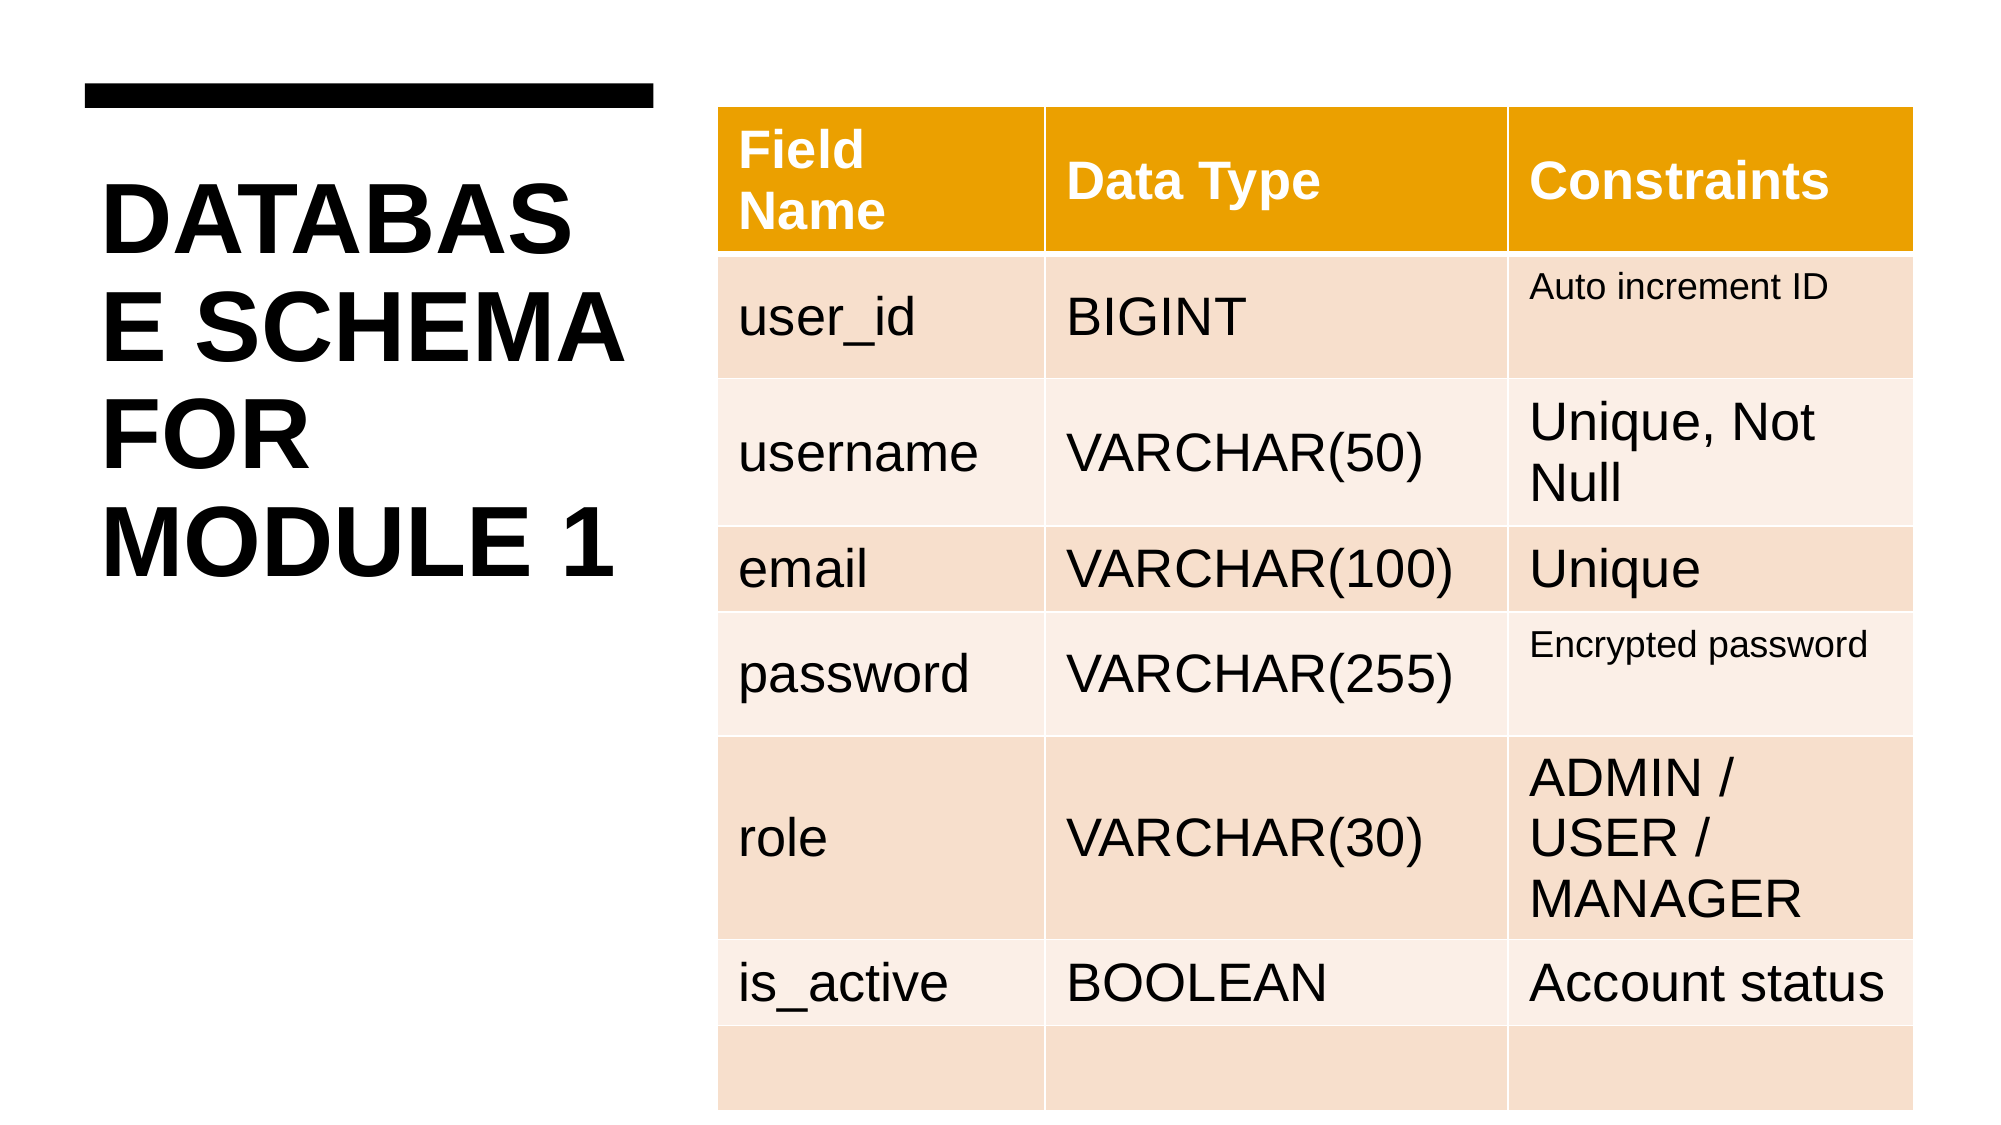

| Field Name | Data Type | Constraints |
| --- | --- | --- |
| user\_id | BIGINT | Auto increment ID |
| username | VARCHAR(50) | Unique, Not Null |
| email | VARCHAR(100) | Unique |
| password | VARCHAR(255) | Encrypted password |
| role | VARCHAR(30) | ADMIN / USER / MANAGER |
| is\_active | BOOLEAN | Account status |
|  |  |  |
# DATABASE SCHEMA FOR MODULE 1